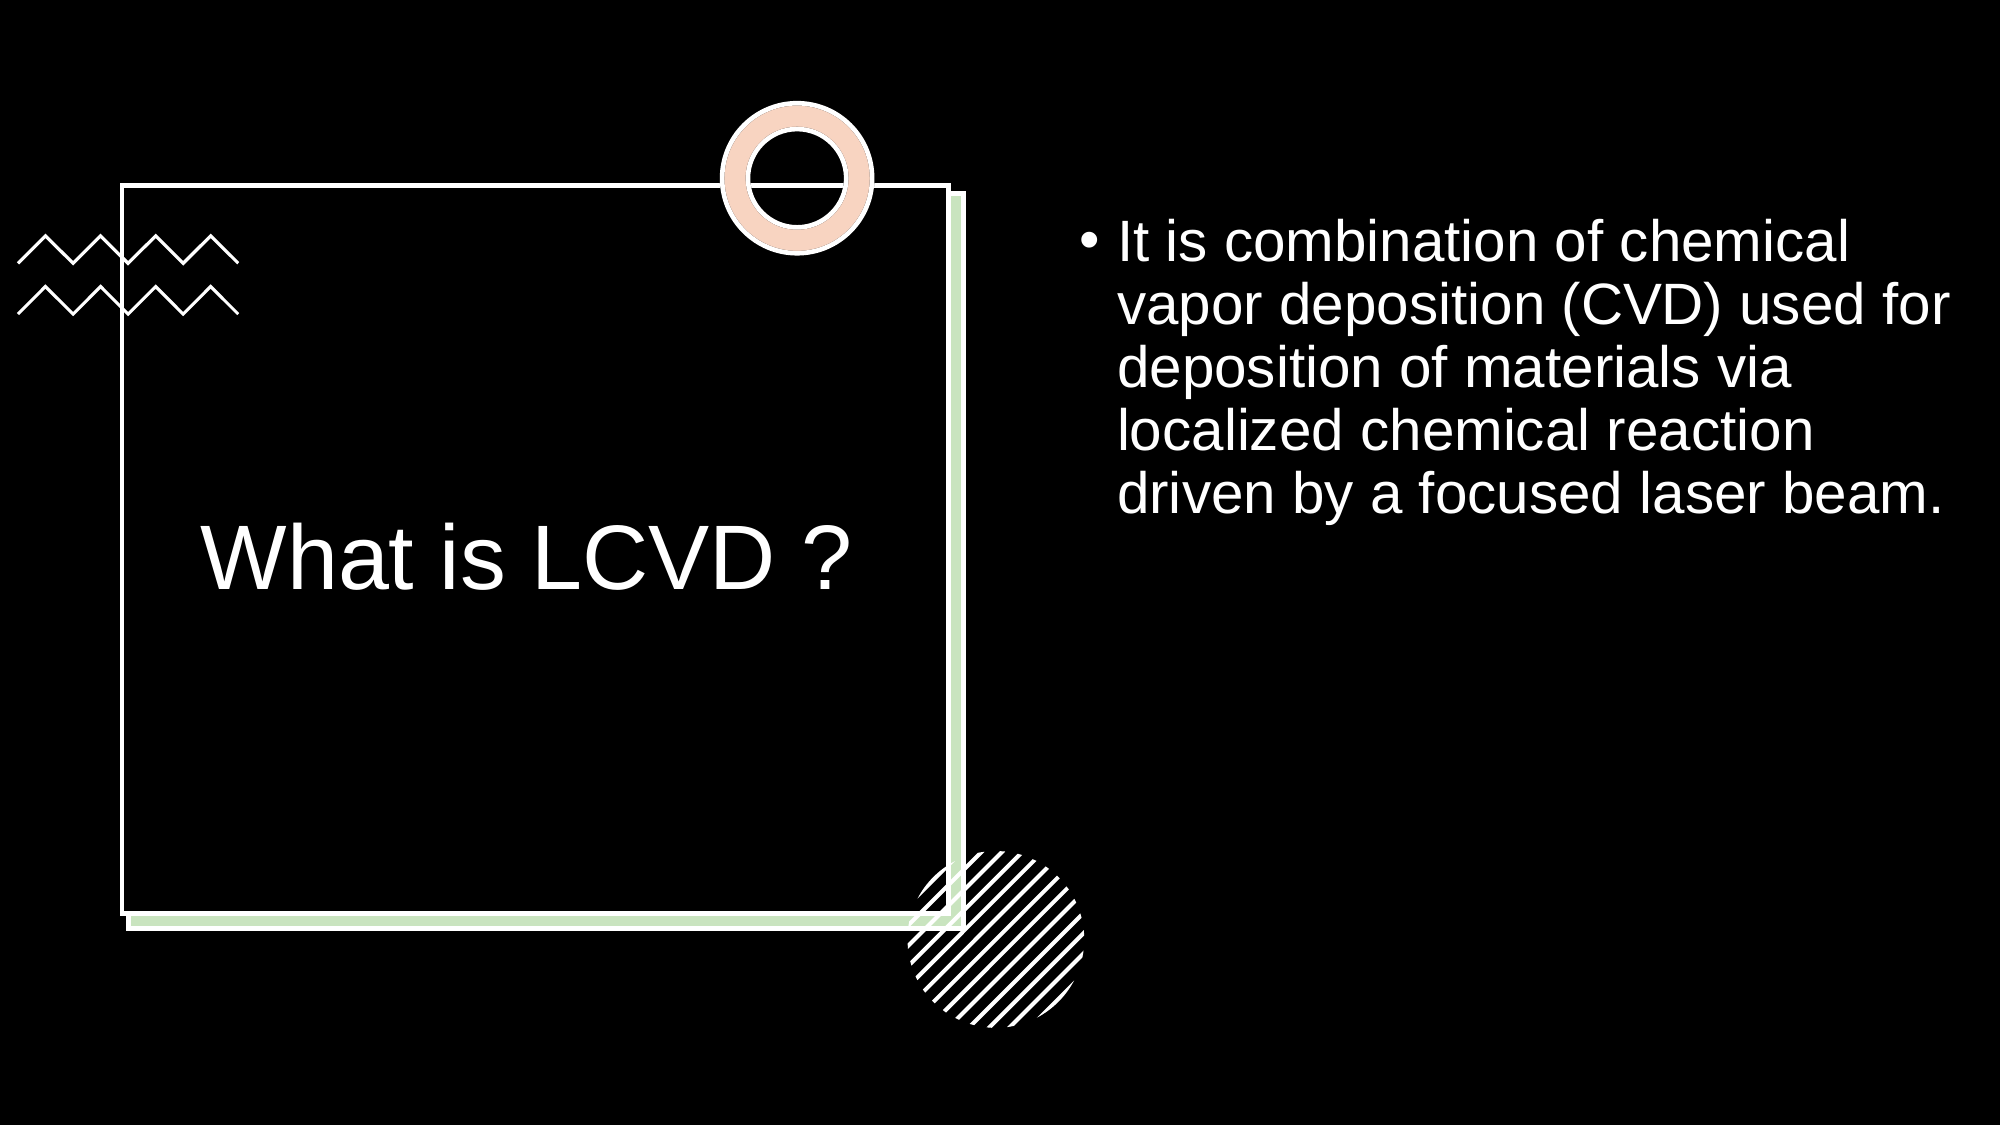

It is combination of chemical vapor deposition (CVD) used for deposition of materials via localized chemical reaction driven by a focused laser beam.
# What is LCVD ?